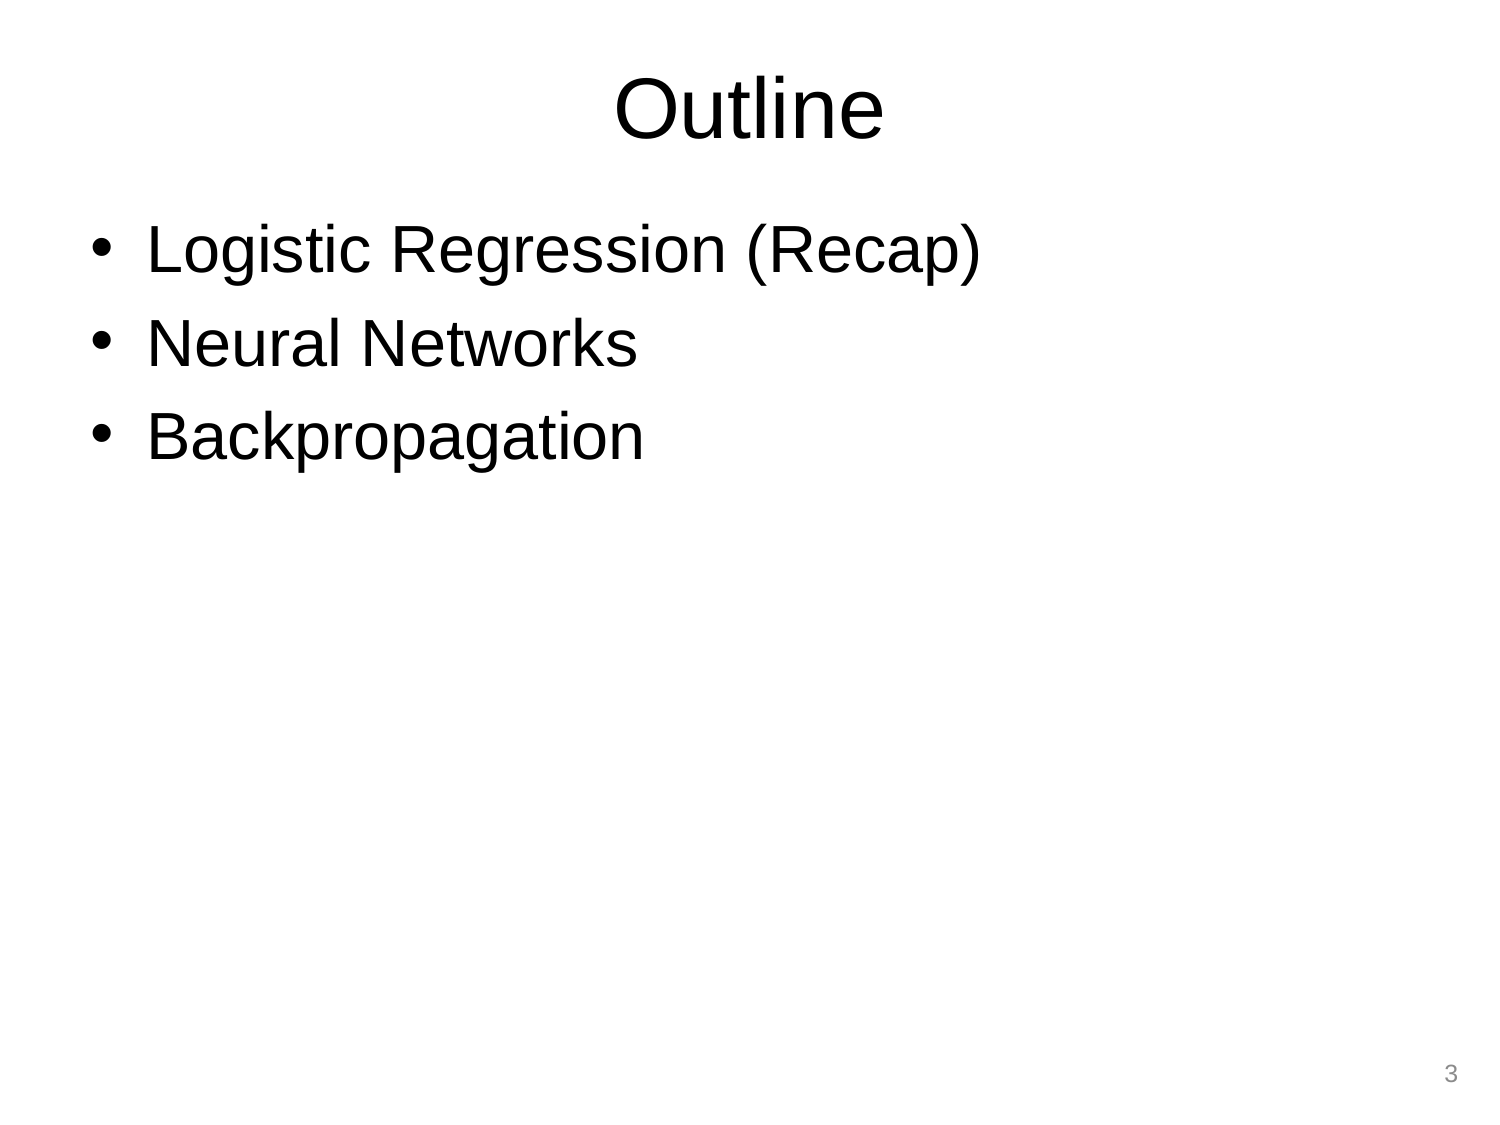

# Outline
Logistic Regression (Recap)
Neural Networks
Backpropagation
3